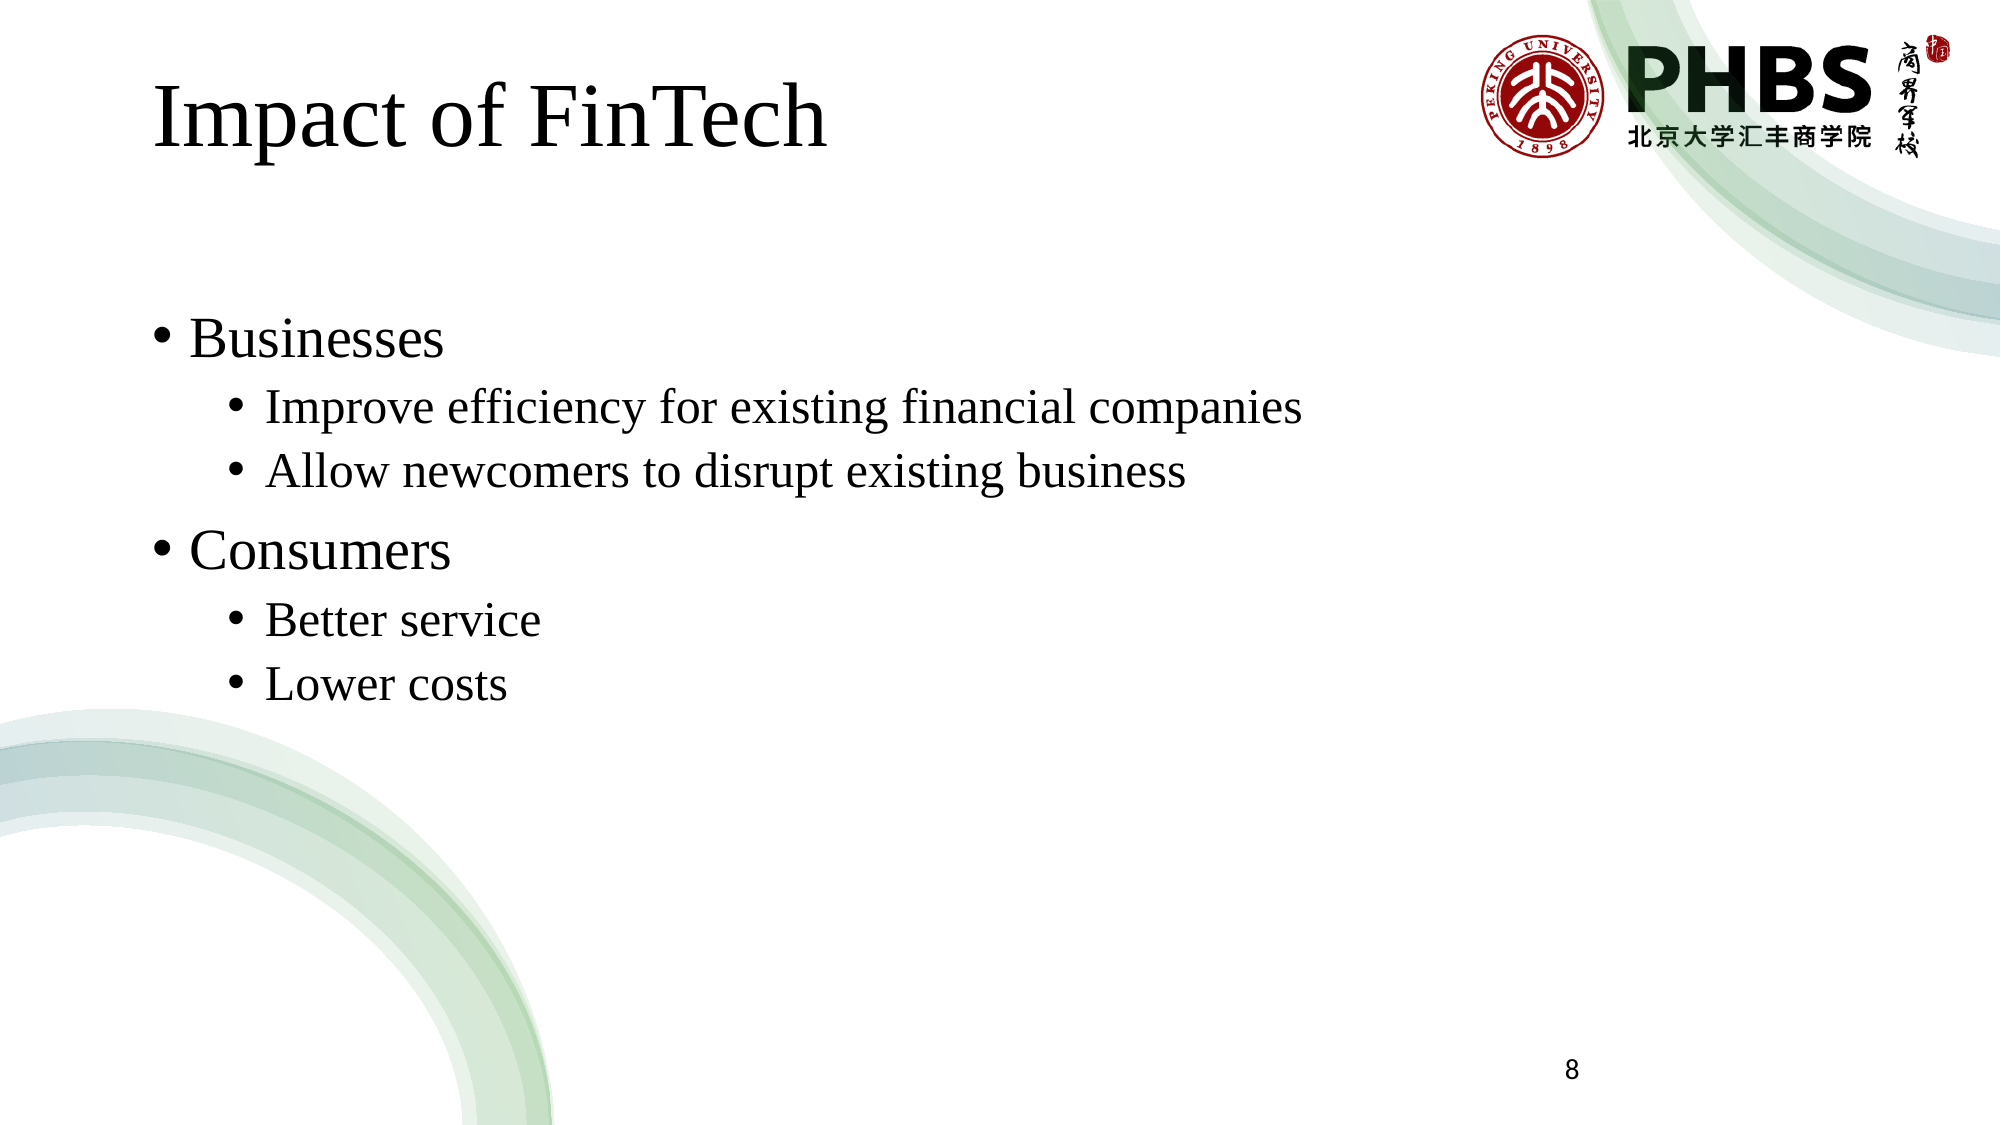

# Impact of FinTech
Businesses
Improve efficiency for existing financial companies
Allow newcomers to disrupt existing business
Consumers
Better service
Lower costs
8